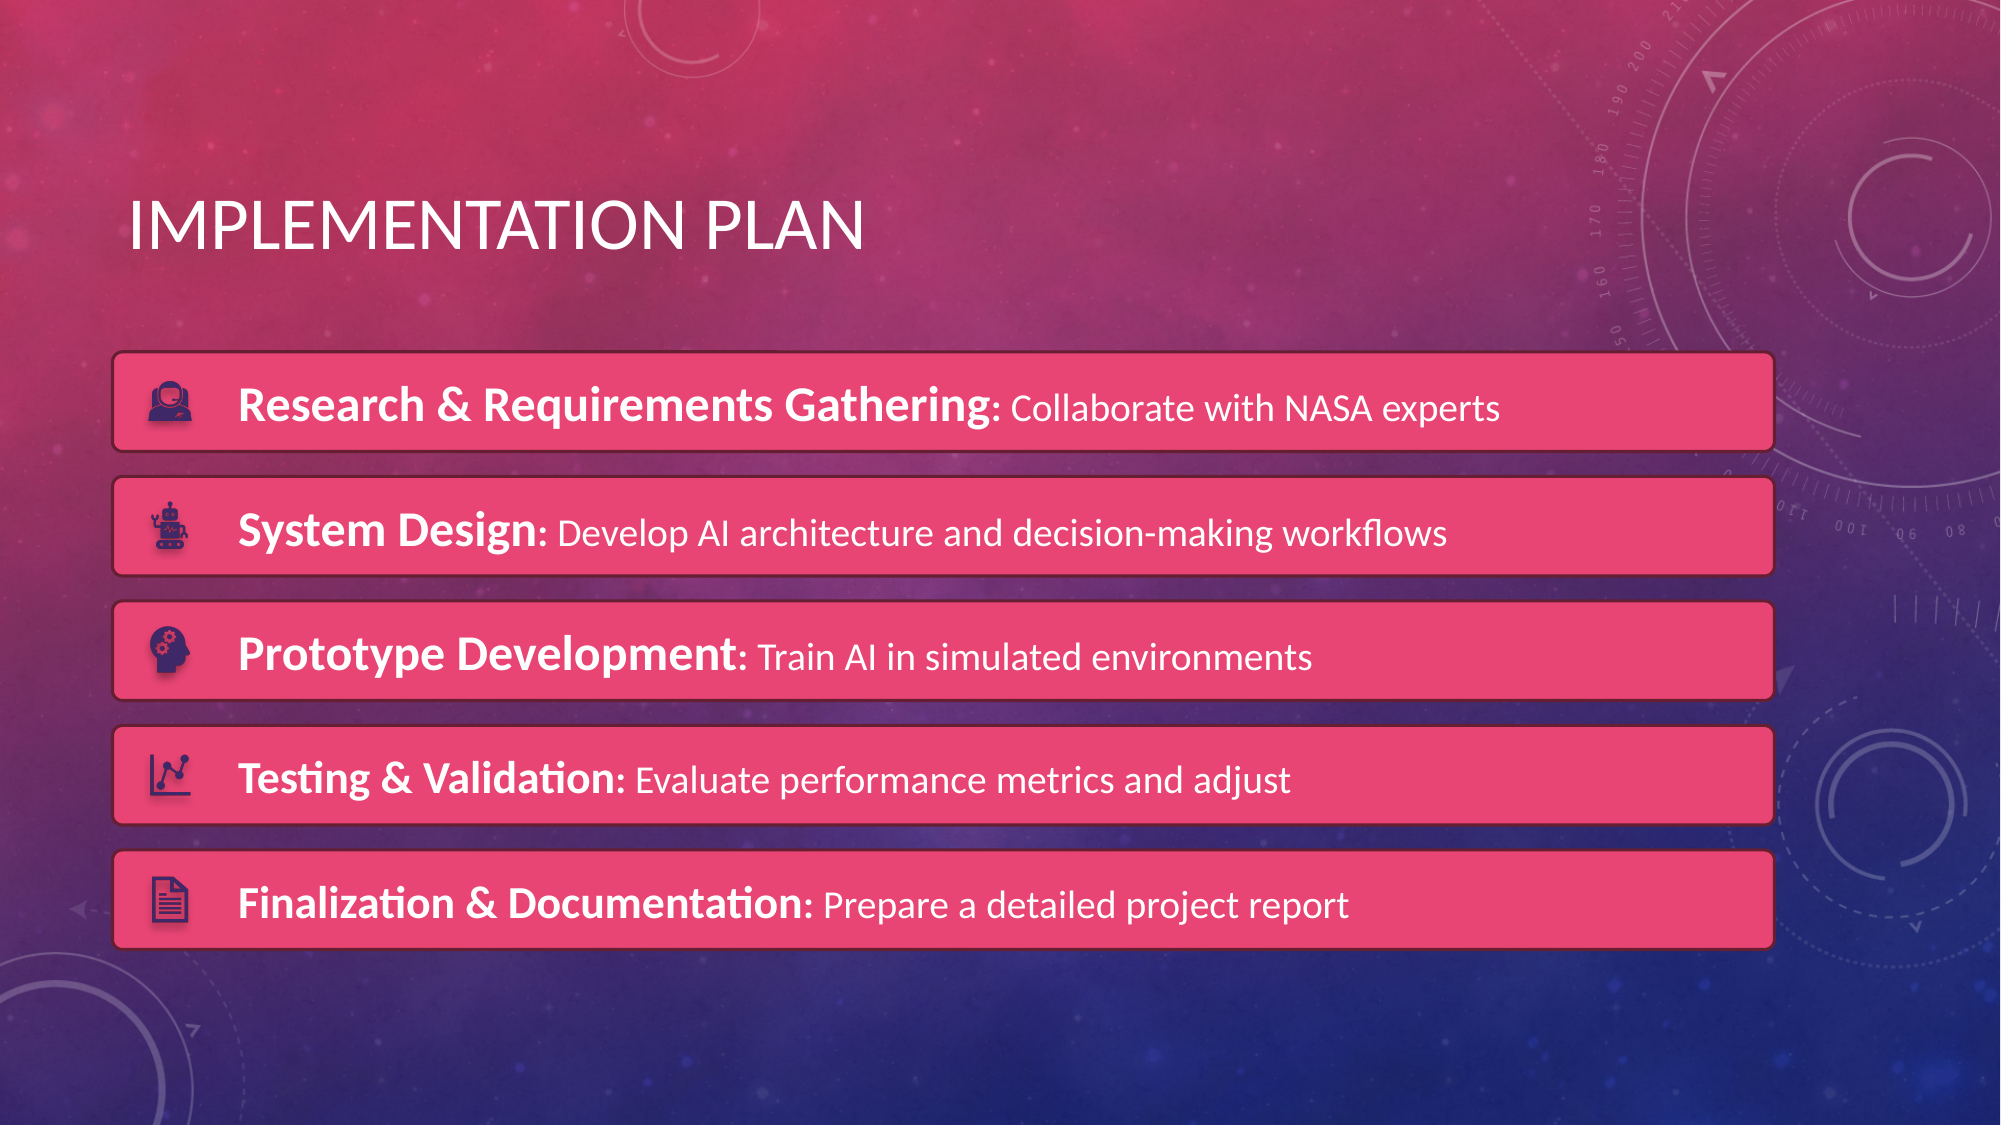

# Implementation Plan
Research & Requirements Gathering: Collaborate with NASA experts
System Design: Develop AI architecture and decision-making workflows
Prototype Development: Train AI in simulated environments
Testing & Validation: Evaluate performance metrics and adjust
Finalization & Documentation: Prepare a detailed project report